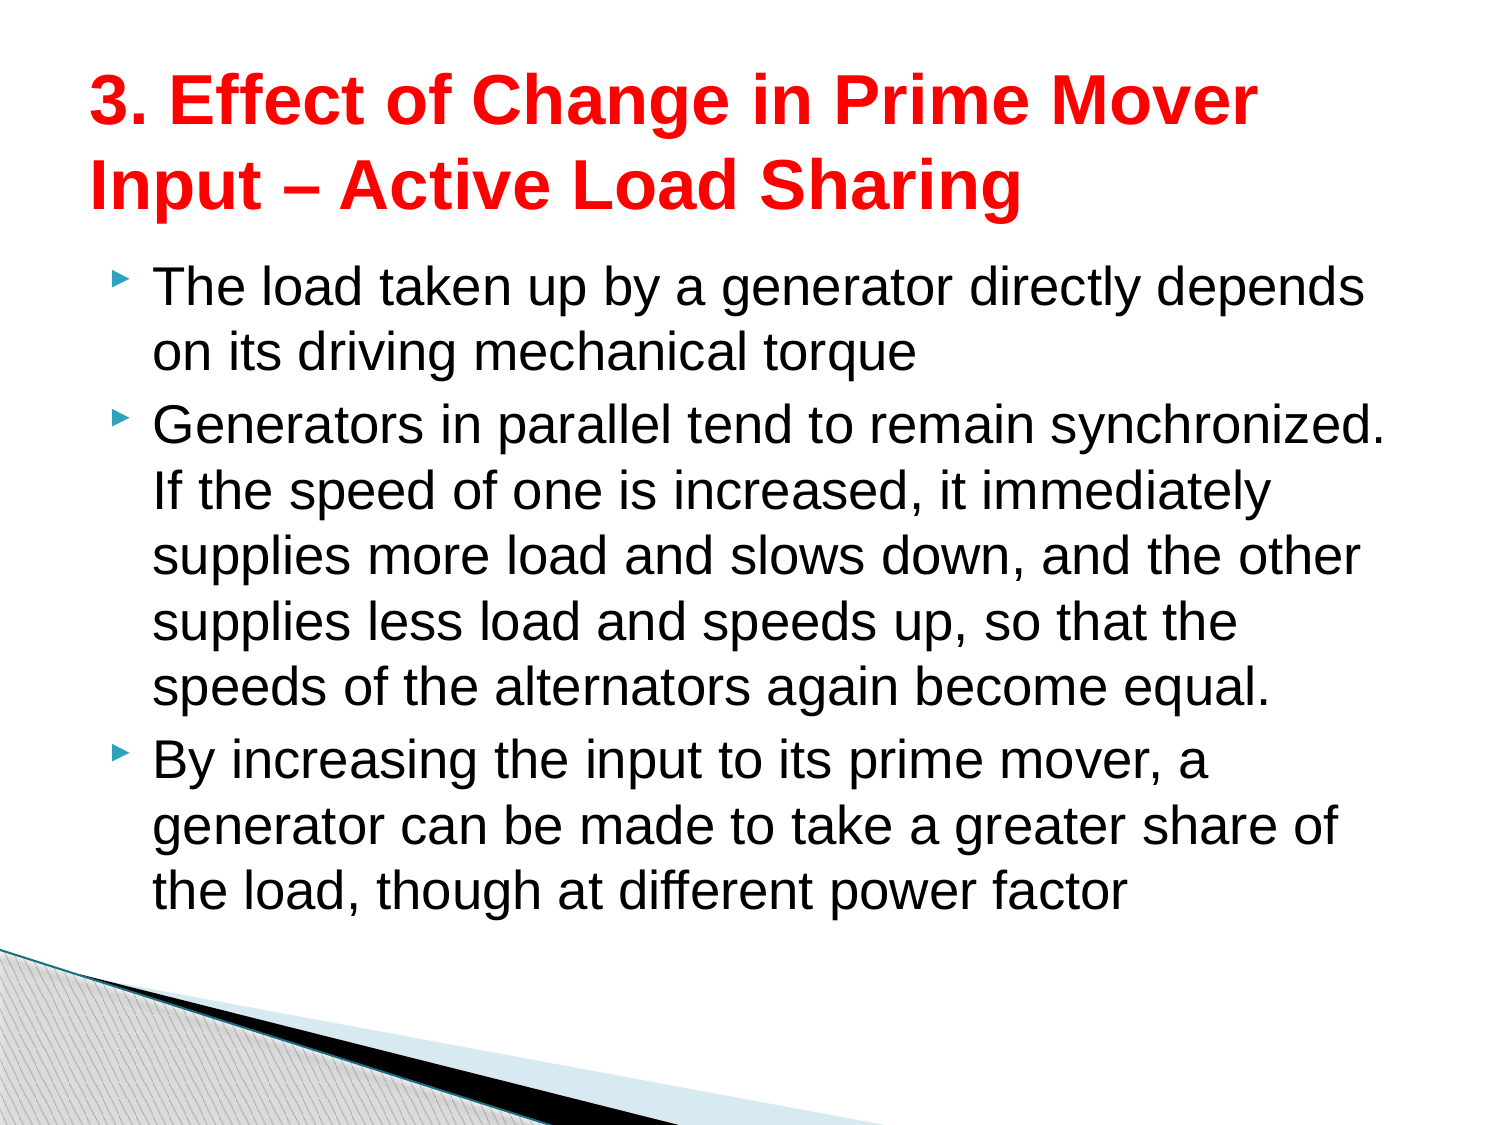

# 3. Effect of Change in Prime Mover Input – Active Load Sharing
The load taken up by a generator directly depends on its driving mechanical torque
Generators in parallel tend to remain synchronized. If the speed of one is increased, it immediately supplies more load and slows down, and the other supplies less load and speeds up, so that the speeds of the alternators again become equal.
By increasing the input to its prime mover, a generator can be made to take a greater share of the load, though at different power factor